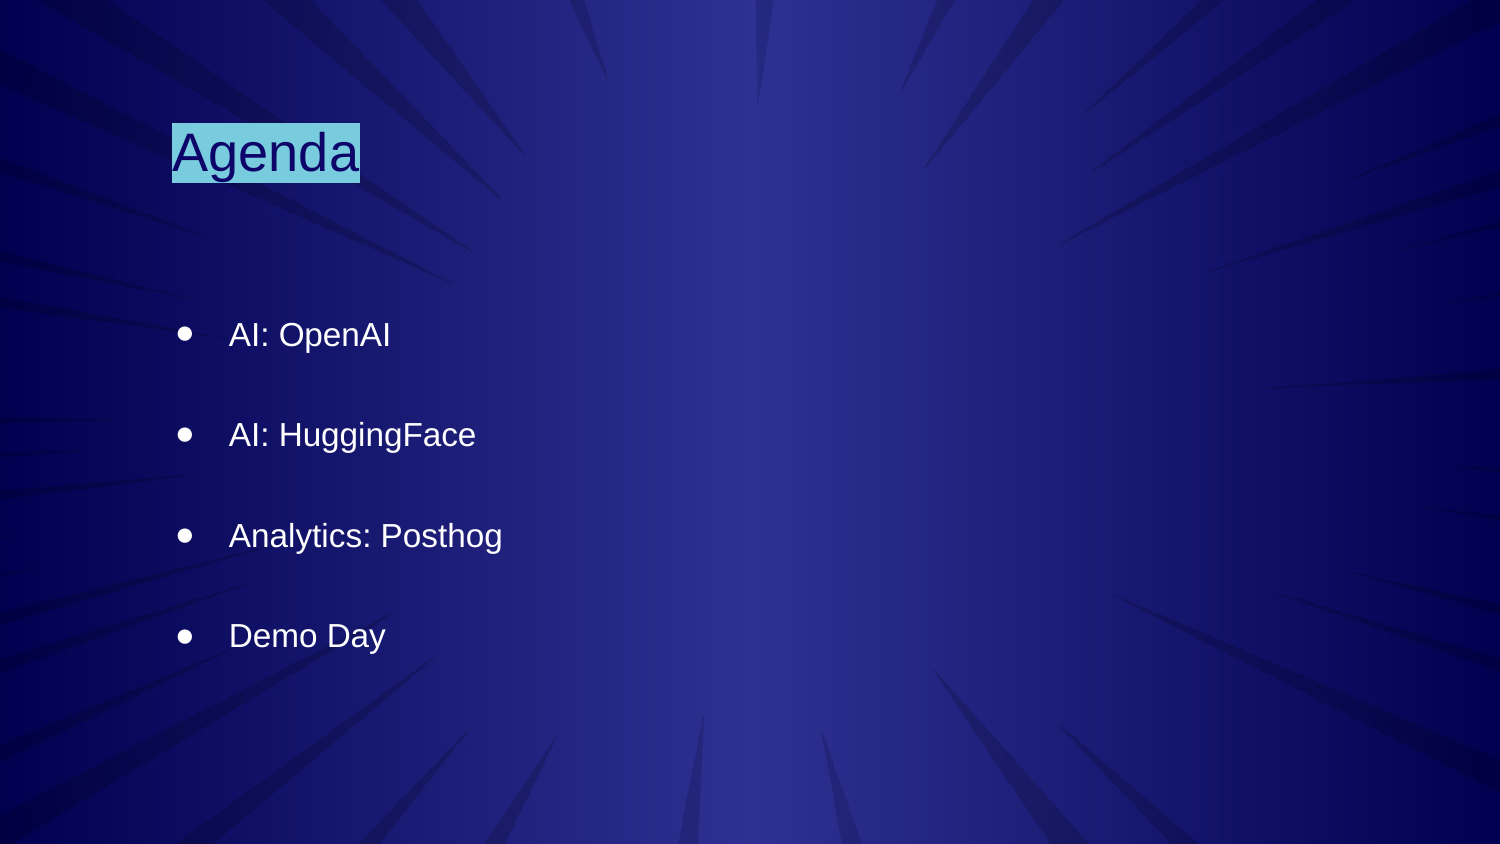

Agenda
AI: OpenAI
AI: HuggingFace
Analytics: Posthog
Demo Day